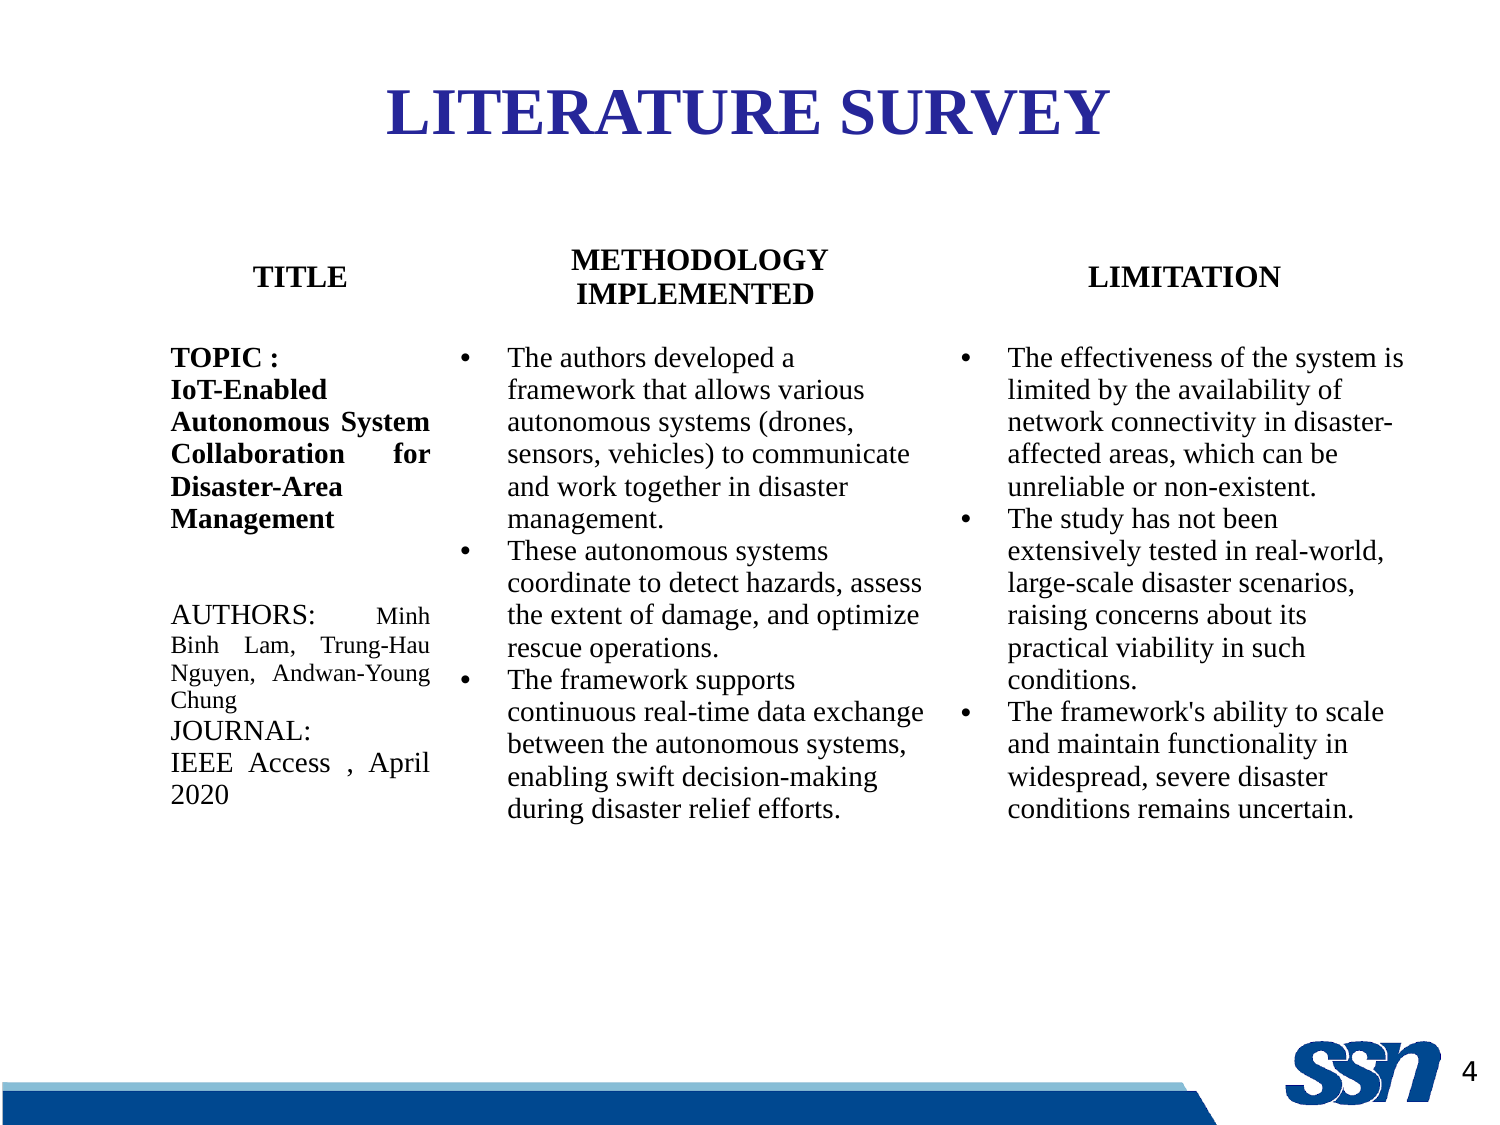

# LITERATURE SURVEY
| TITLE | METHODOLOGY IMPLEMENTED | LIMITATION |
| --- | --- | --- |
| TOPIC : IoT-Enabled Autonomous System Collaboration for Disaster-Area Management AUTHORS: Minh Binh Lam, Trung-Hau Nguyen, Andwan-Young Chung JOURNAL: IEEE Access , April 2020 | The authors developed a framework that allows various autonomous systems (drones, sensors, vehicles) to communicate and work together in disaster management. These autonomous systems coordinate to detect hazards, assess the extent of damage, and optimize rescue operations. The framework supports continuous real-time data exchange between the autonomous systems, enabling swift decision-making during disaster relief efforts. | The effectiveness of the system is limited by the availability of network connectivity in disaster-affected areas, which can be unreliable or non-existent. The study has not been extensively tested in real-world, large-scale disaster scenarios, raising concerns about its practical viability in such conditions. The framework's ability to scale and maintain functionality in widespread, severe disaster conditions remains uncertain. |
4